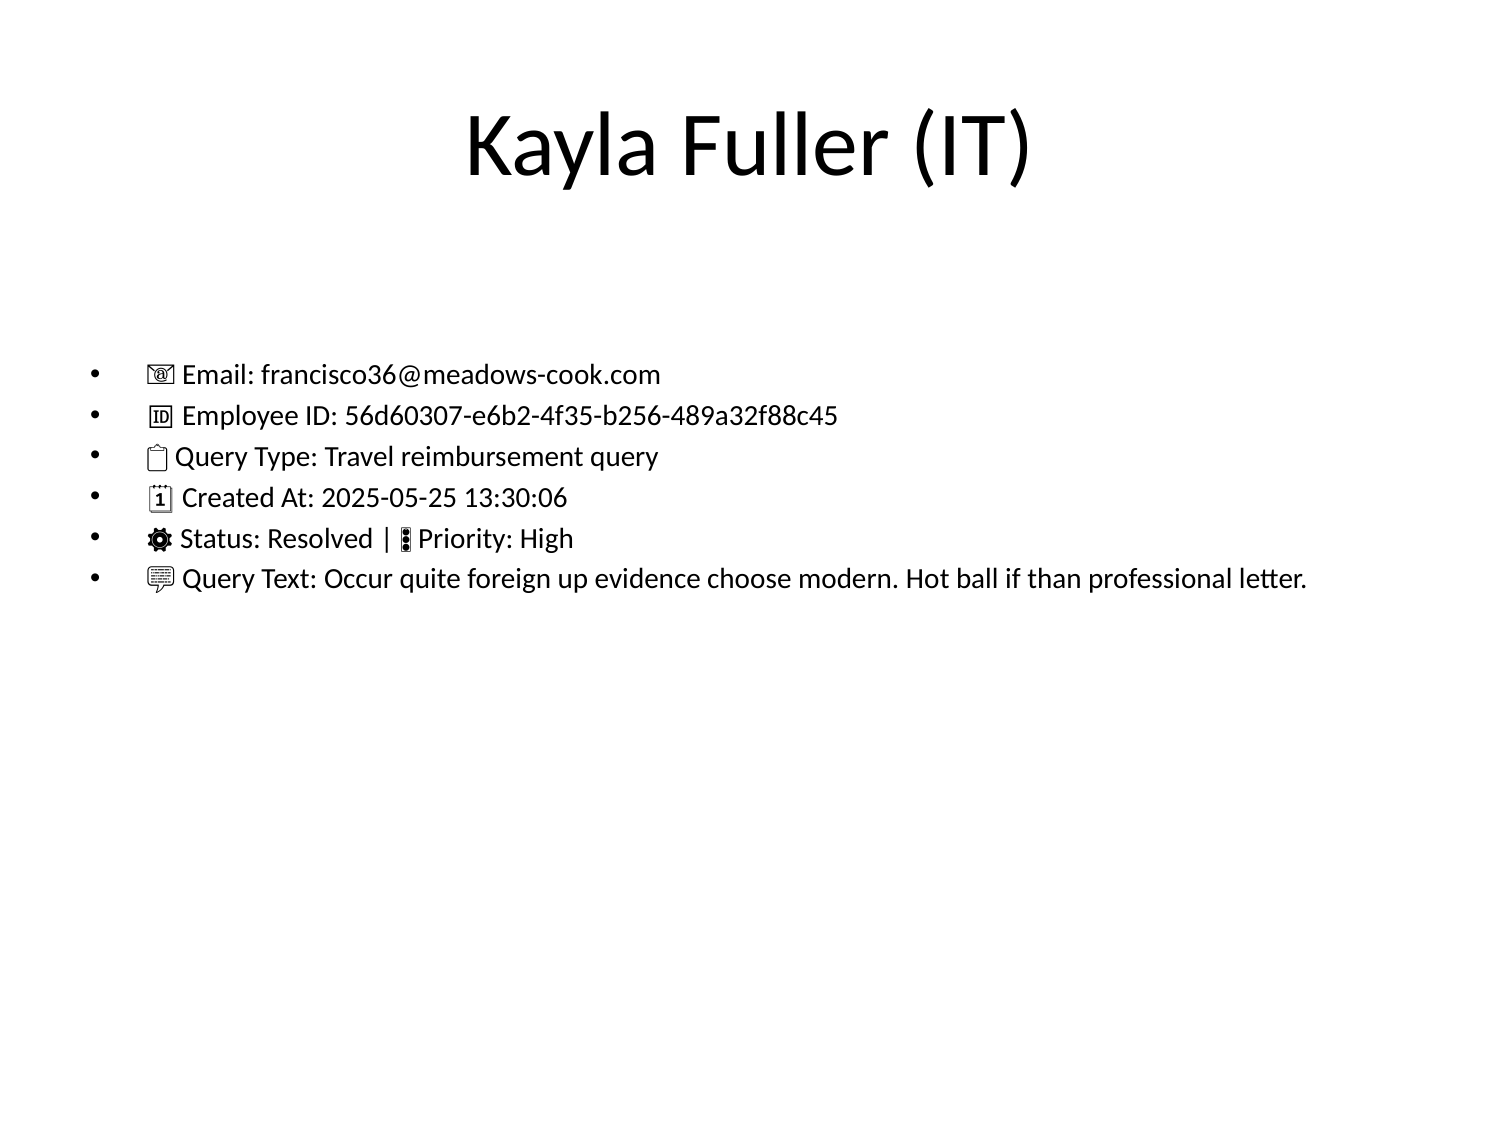

# Kayla Fuller (IT)

📧 Email: francisco36@meadows-cook.com
🆔 Employee ID: 56d60307-e6b2-4f35-b256-489a32f88c45
📋 Query Type: Travel reimbursement query
🗓 Created At: 2025-05-25 13:30:06
⚙ Status: Resolved | 🚦 Priority: High
💬 Query Text: Occur quite foreign up evidence choose modern. Hot ball if than professional letter.